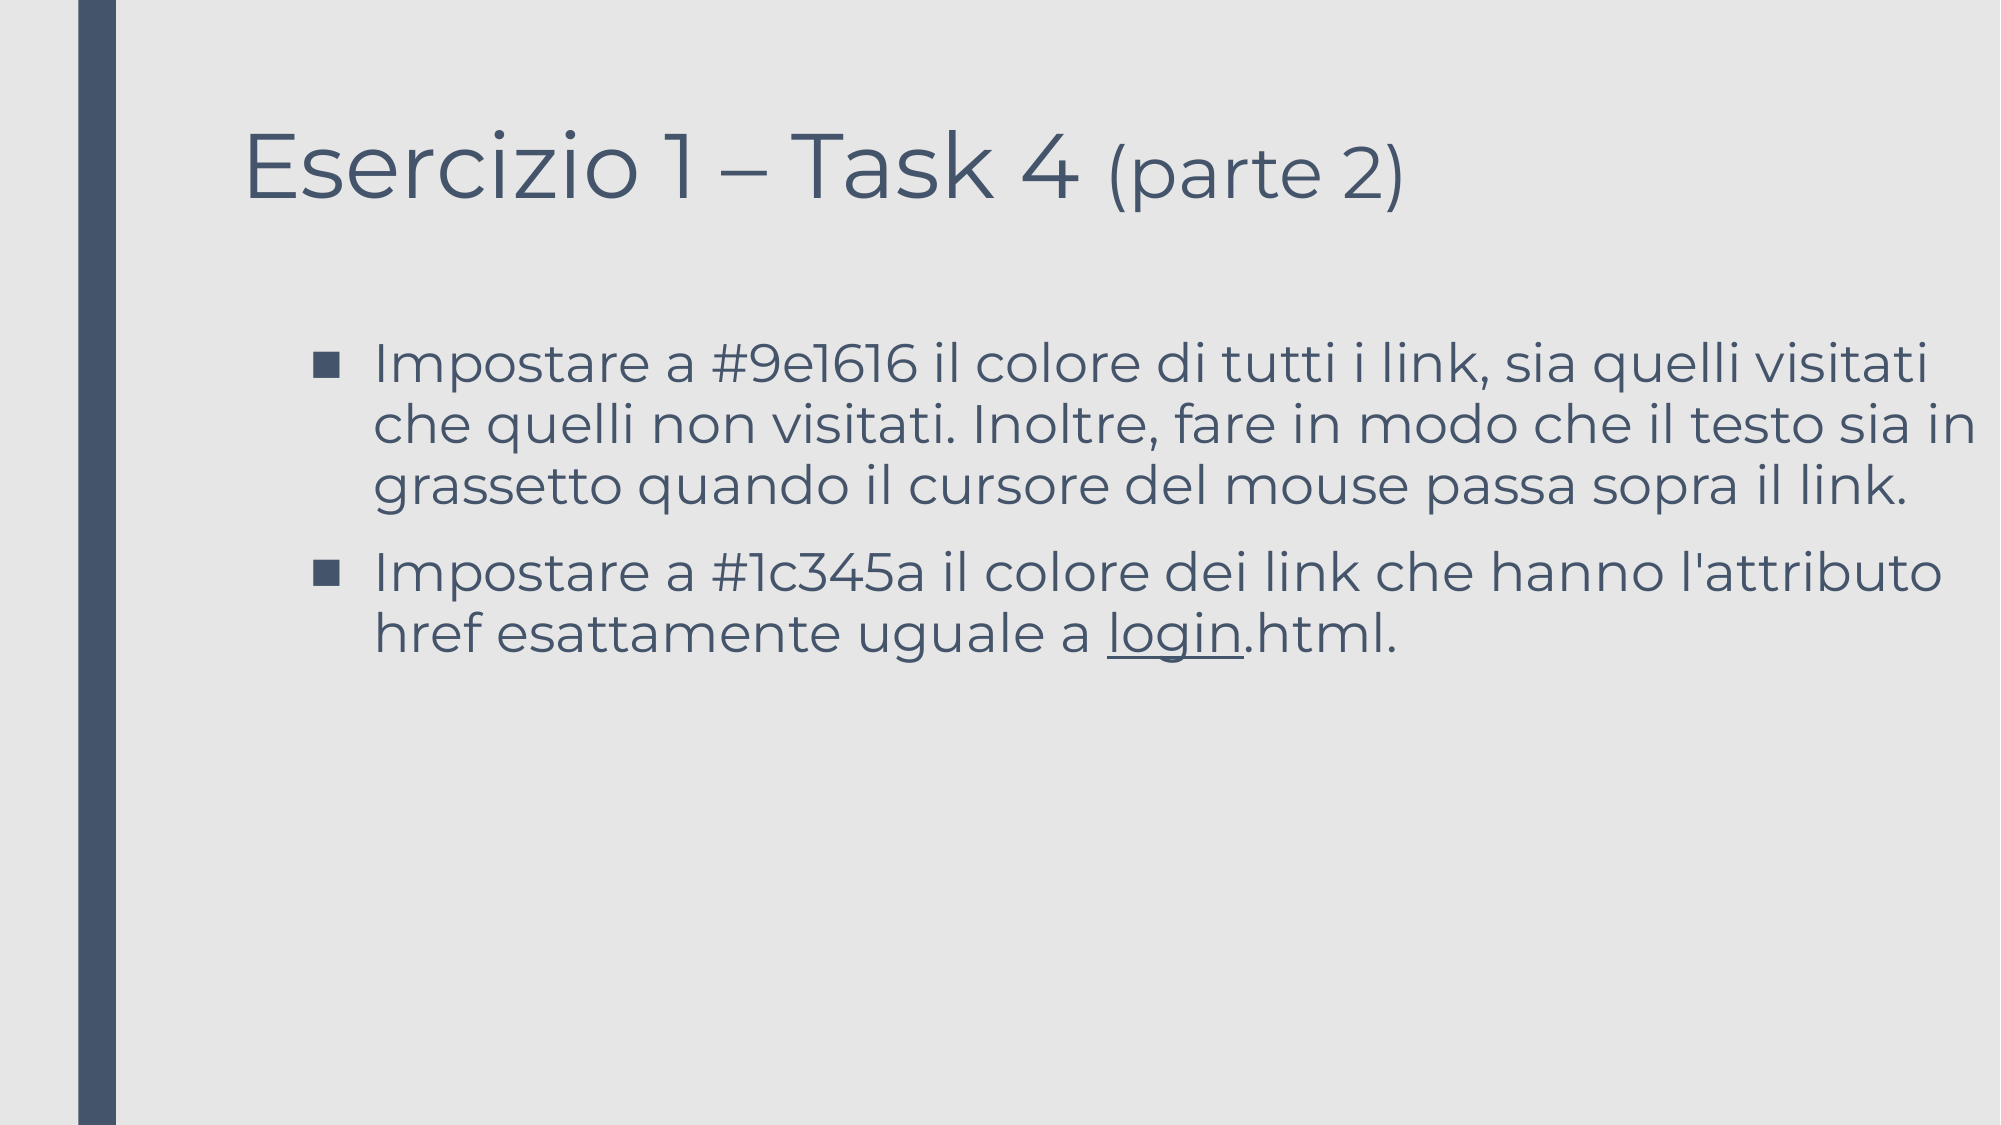

# Esercizio 1 – Task 4 (parte 2)
Impostare a #9e1616 il colore di tutti i link, sia quelli visitati che quelli non visitati. Inoltre, fare in modo che il testo sia in grassetto quando il cursore del mouse passa sopra il link.
Impostare a #1c345a il colore dei link che hanno l'attributo href esattamente uguale a login.html.